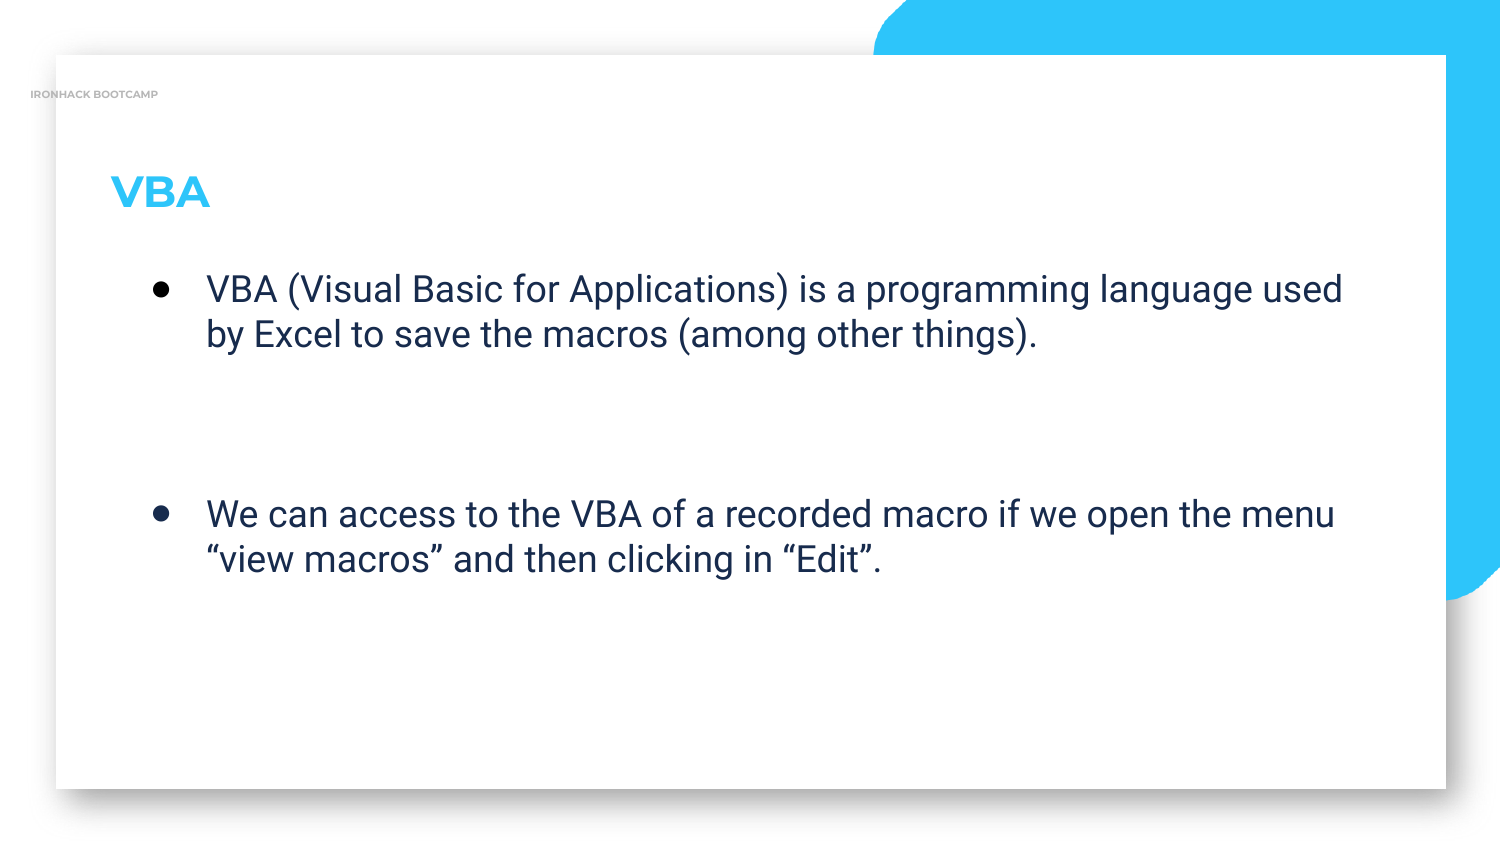

IRONHACK BOOTCAMP
VBA
VBA (Visual Basic for Applications) is a programming language used by Excel to save the macros (among other things).

We can access to the VBA of a recorded macro if we open the menu “view macros” and then clicking in “Edit”.